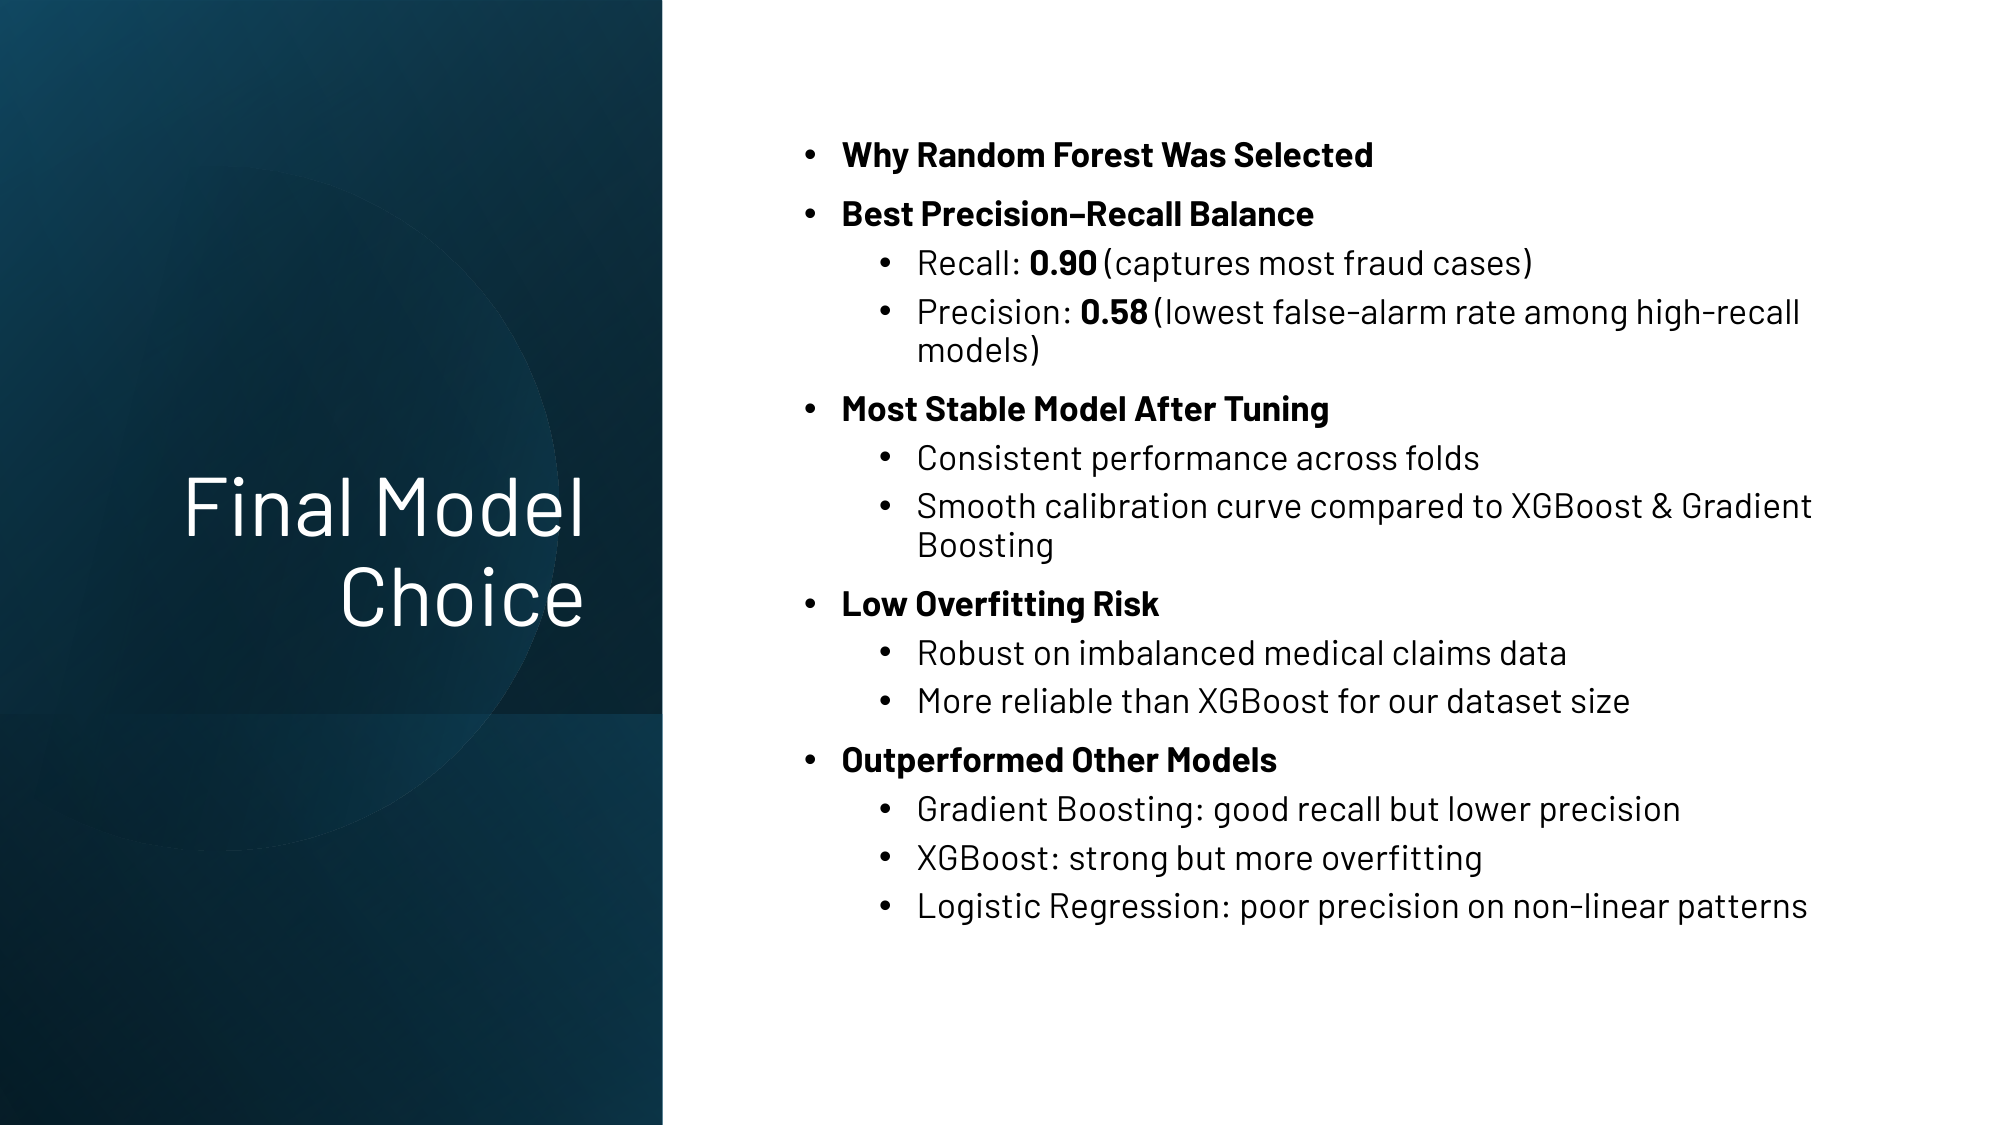

# Final Model Choice
Why Random Forest Was Selected
Best Precision–Recall Balance
Recall: 0.90 (captures most fraud cases)
Precision: 0.58 (lowest false-alarm rate among high-recall models)
Most Stable Model After Tuning
Consistent performance across folds
Smooth calibration curve compared to XGBoost & Gradient Boosting
Low Overfitting Risk
Robust on imbalanced medical claims data
More reliable than XGBoost for our dataset size
Outperformed Other Models
Gradient Boosting: good recall but lower precision
XGBoost: strong but more overfitting
Logistic Regression: poor precision on non-linear patterns